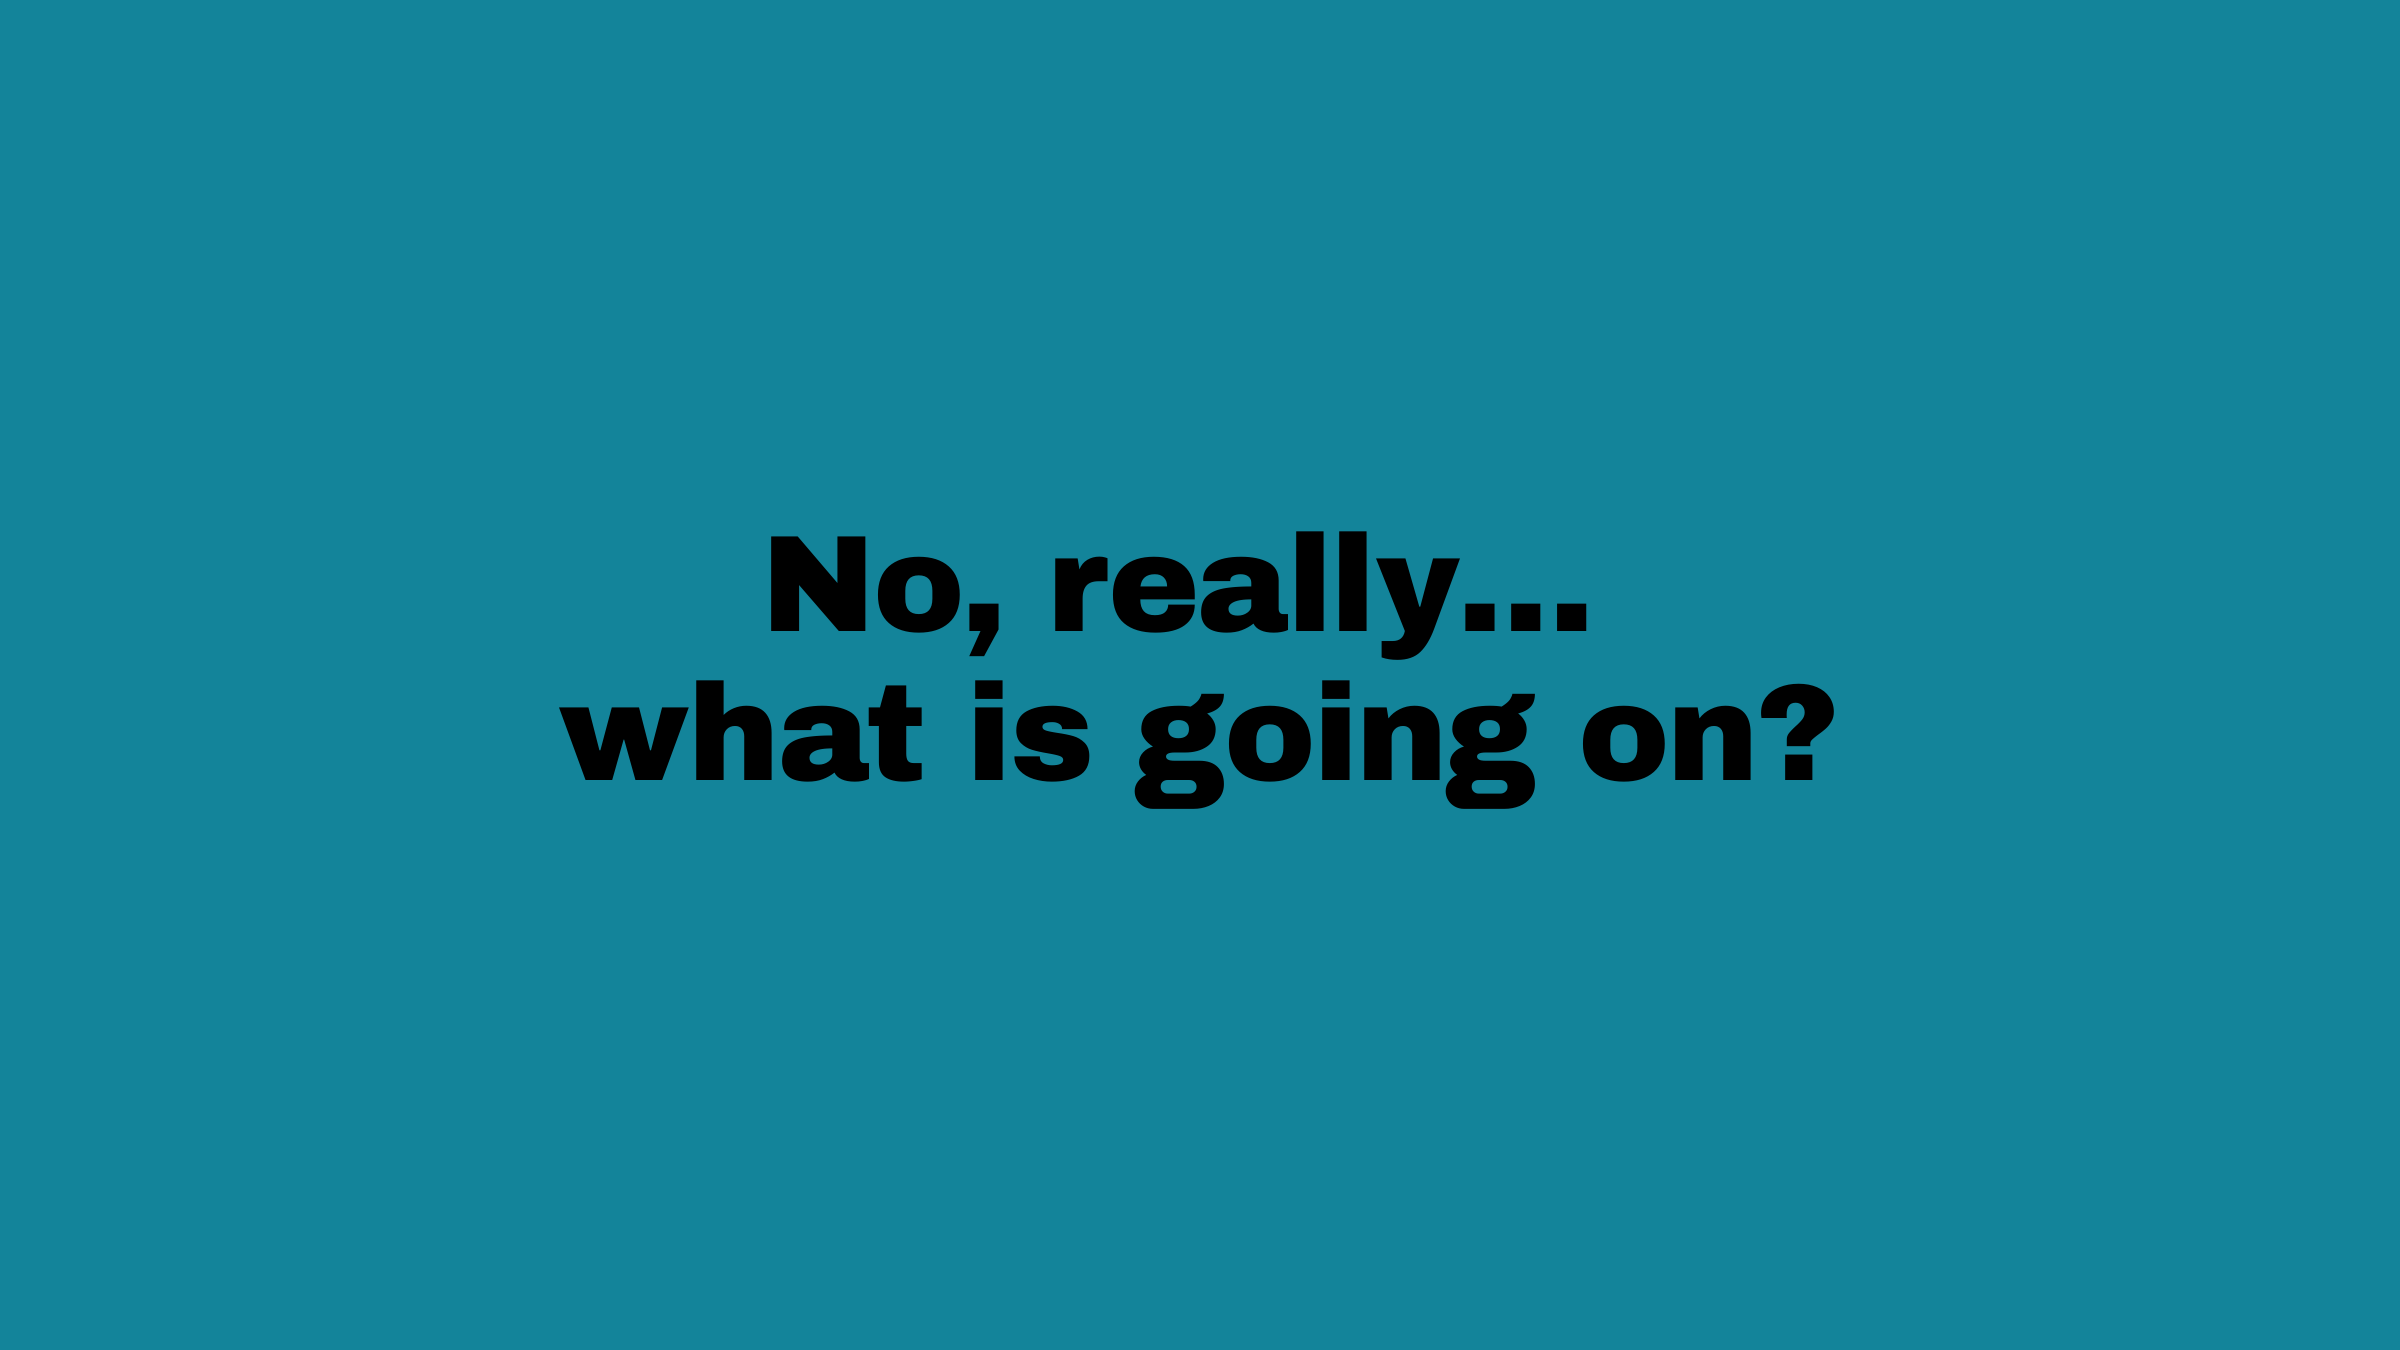

# No, really… what is going on?